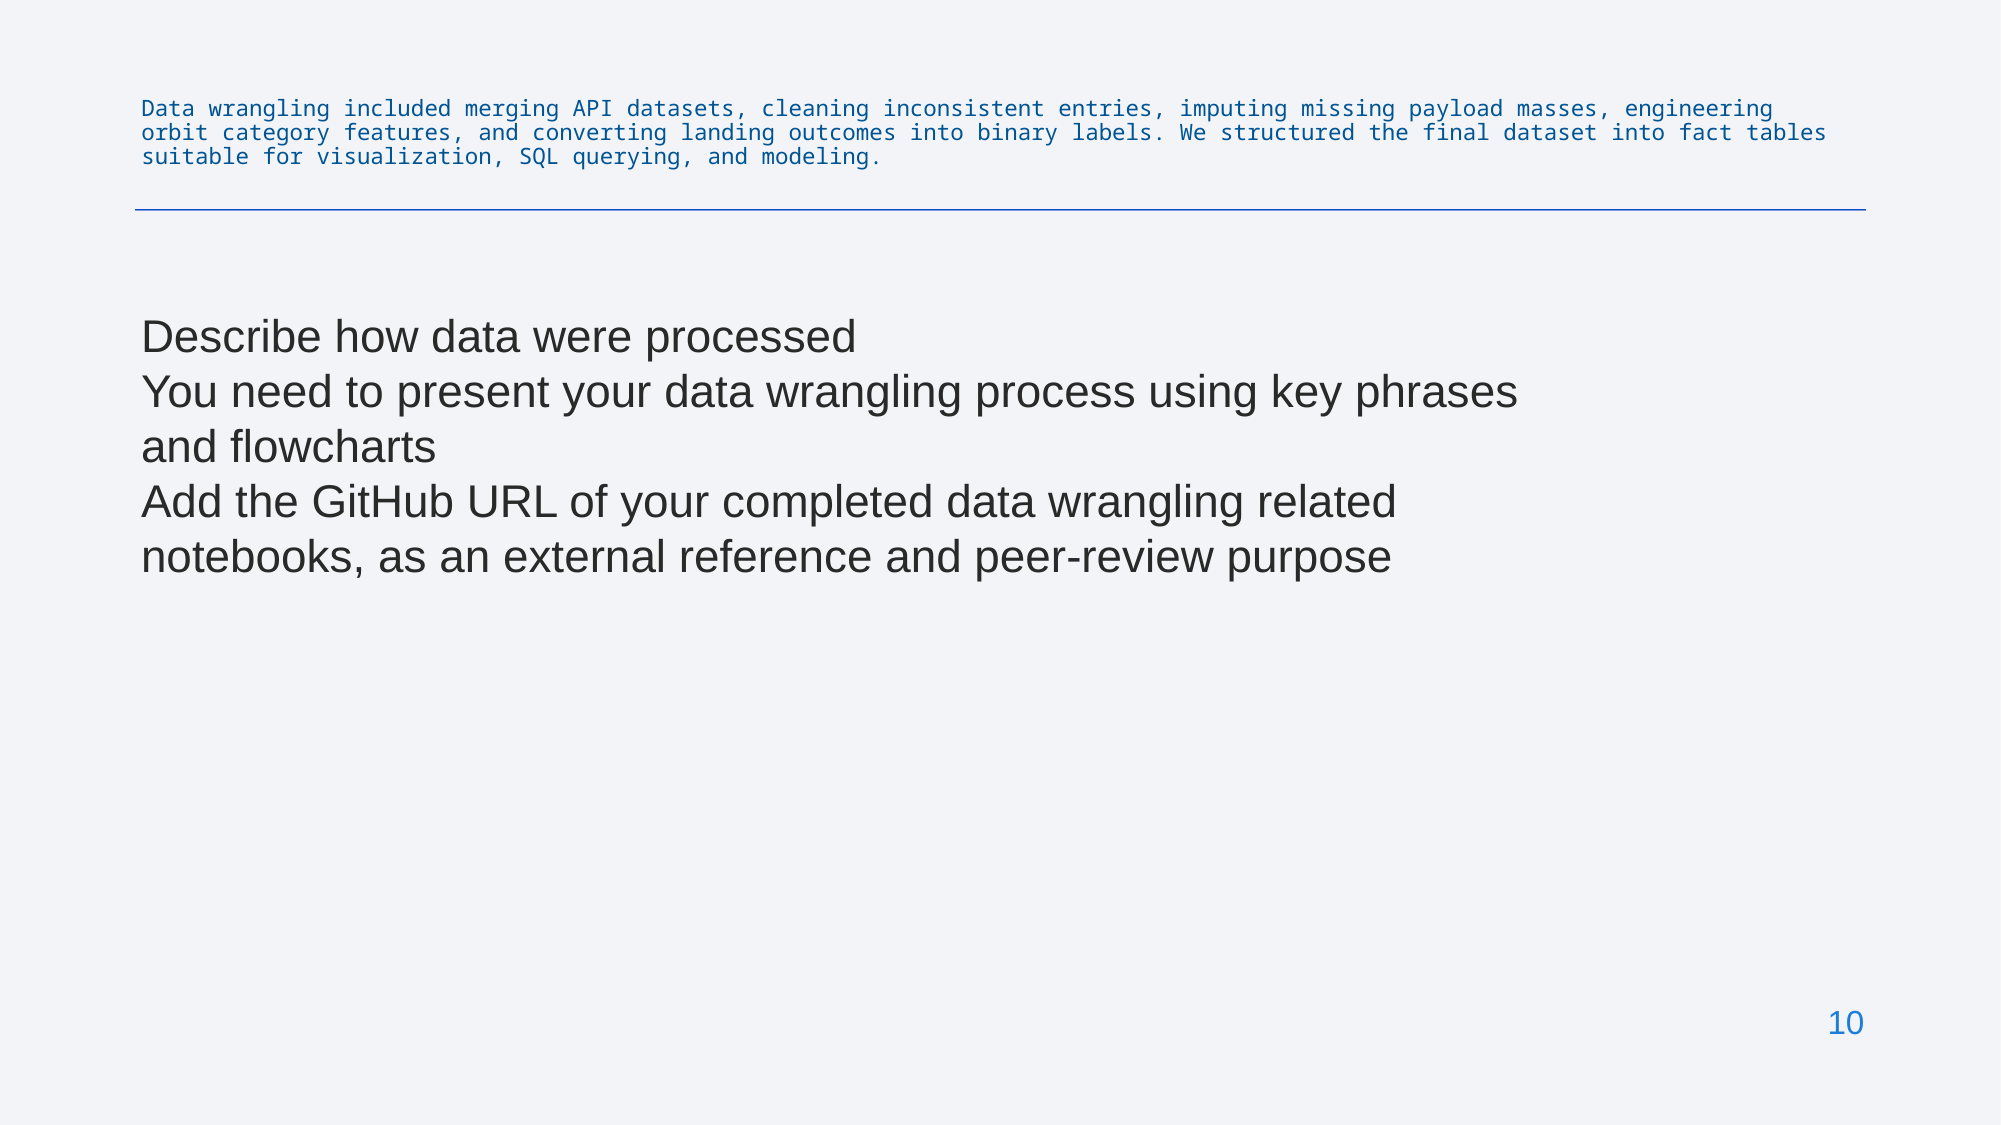

Data wrangling included merging API datasets, cleaning inconsistent entries, imputing missing payload masses, engineering orbit category features, and converting landing outcomes into binary labels. We structured the final dataset into fact tables suitable for visualization, SQL querying, and modeling.
Describe how data were processed
You need to present your data wrangling process using key phrases and flowcharts
Add the GitHub URL of your completed data wrangling related notebooks, as an external reference and peer-review purpose

10